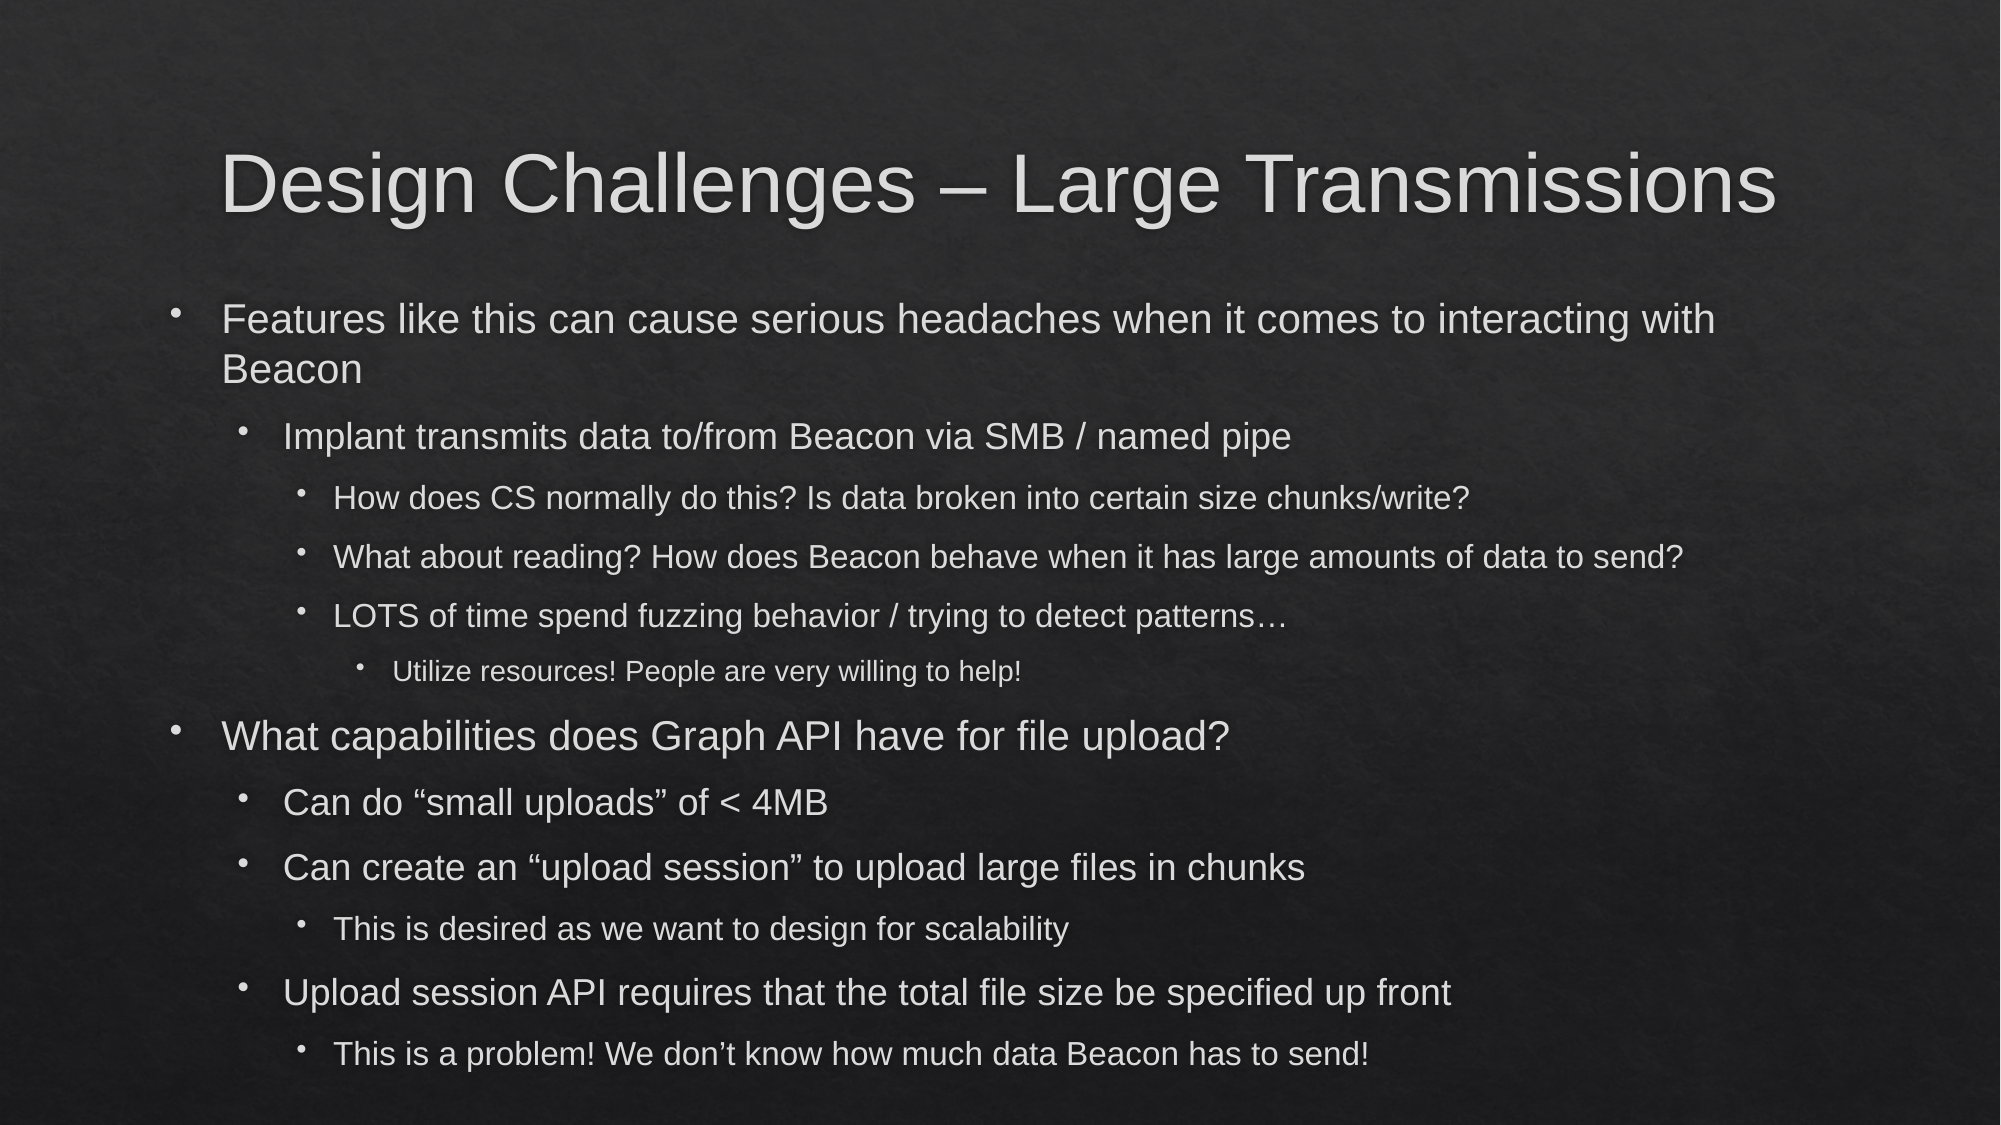

# Design Challenges – Large Transmissions
Features like this can cause serious headaches when it comes to interacting with Beacon
Implant transmits data to/from Beacon via SMB / named pipe
How does CS normally do this? Is data broken into certain size chunks/write?
What about reading? How does Beacon behave when it has large amounts of data to send?
LOTS of time spend fuzzing behavior / trying to detect patterns…
Utilize resources! People are very willing to help!
What capabilities does Graph API have for file upload?
Can do “small uploads” of < 4MB
Can create an “upload session” to upload large files in chunks
This is desired as we want to design for scalability
Upload session API requires that the total file size be specified up front
This is a problem! We don’t know how much data Beacon has to send!